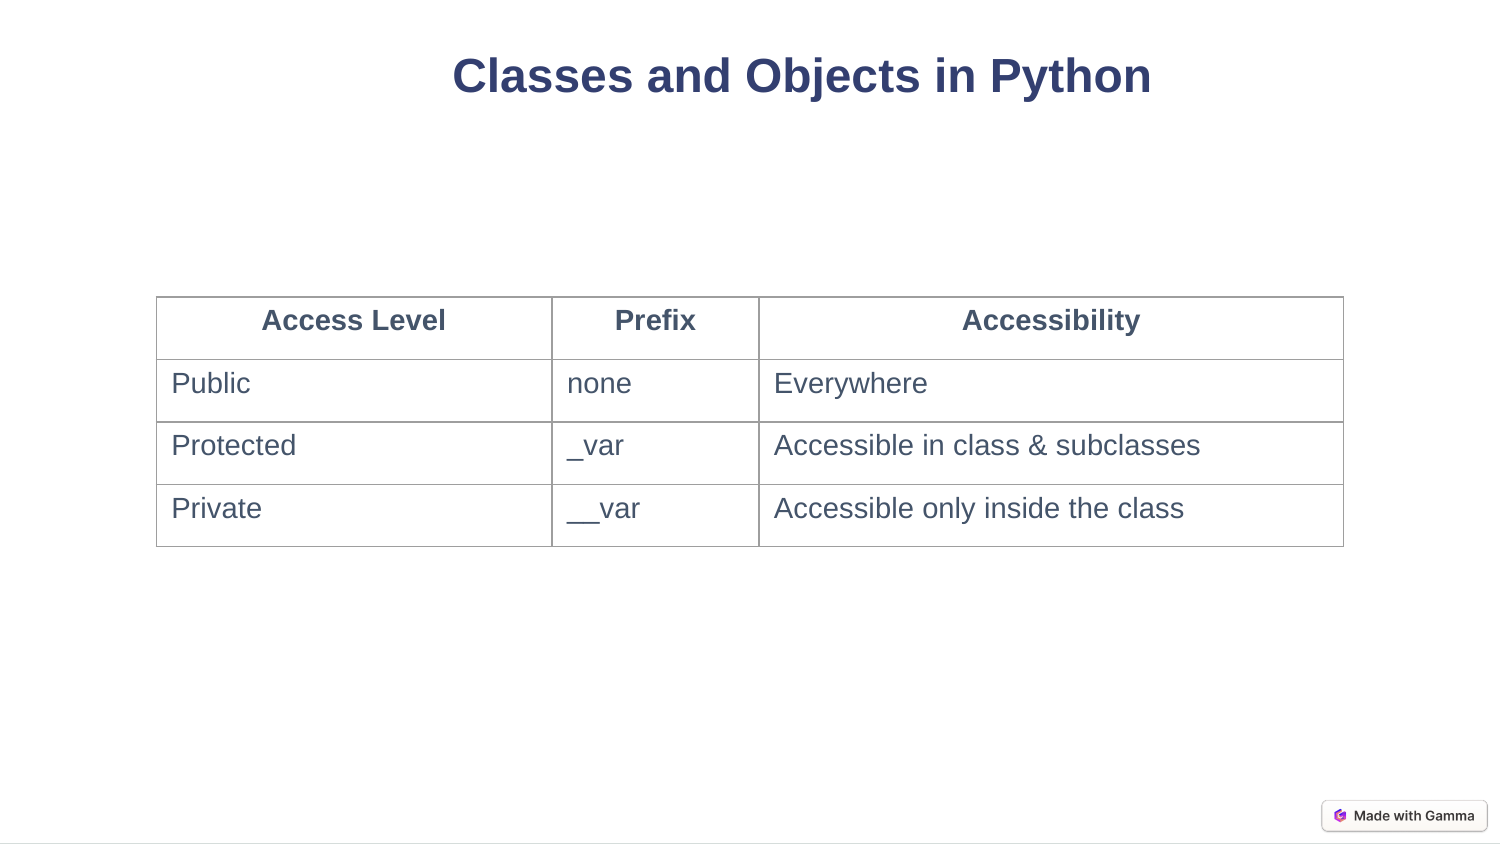

Classes and Objects in Python
| Access Level | Prefix | Accessibility |
| --- | --- | --- |
| Public | none | Everywhere |
| Protected | \_var | Accessible in class & subclasses |
| Private | \_\_var | Accessible only inside the class |